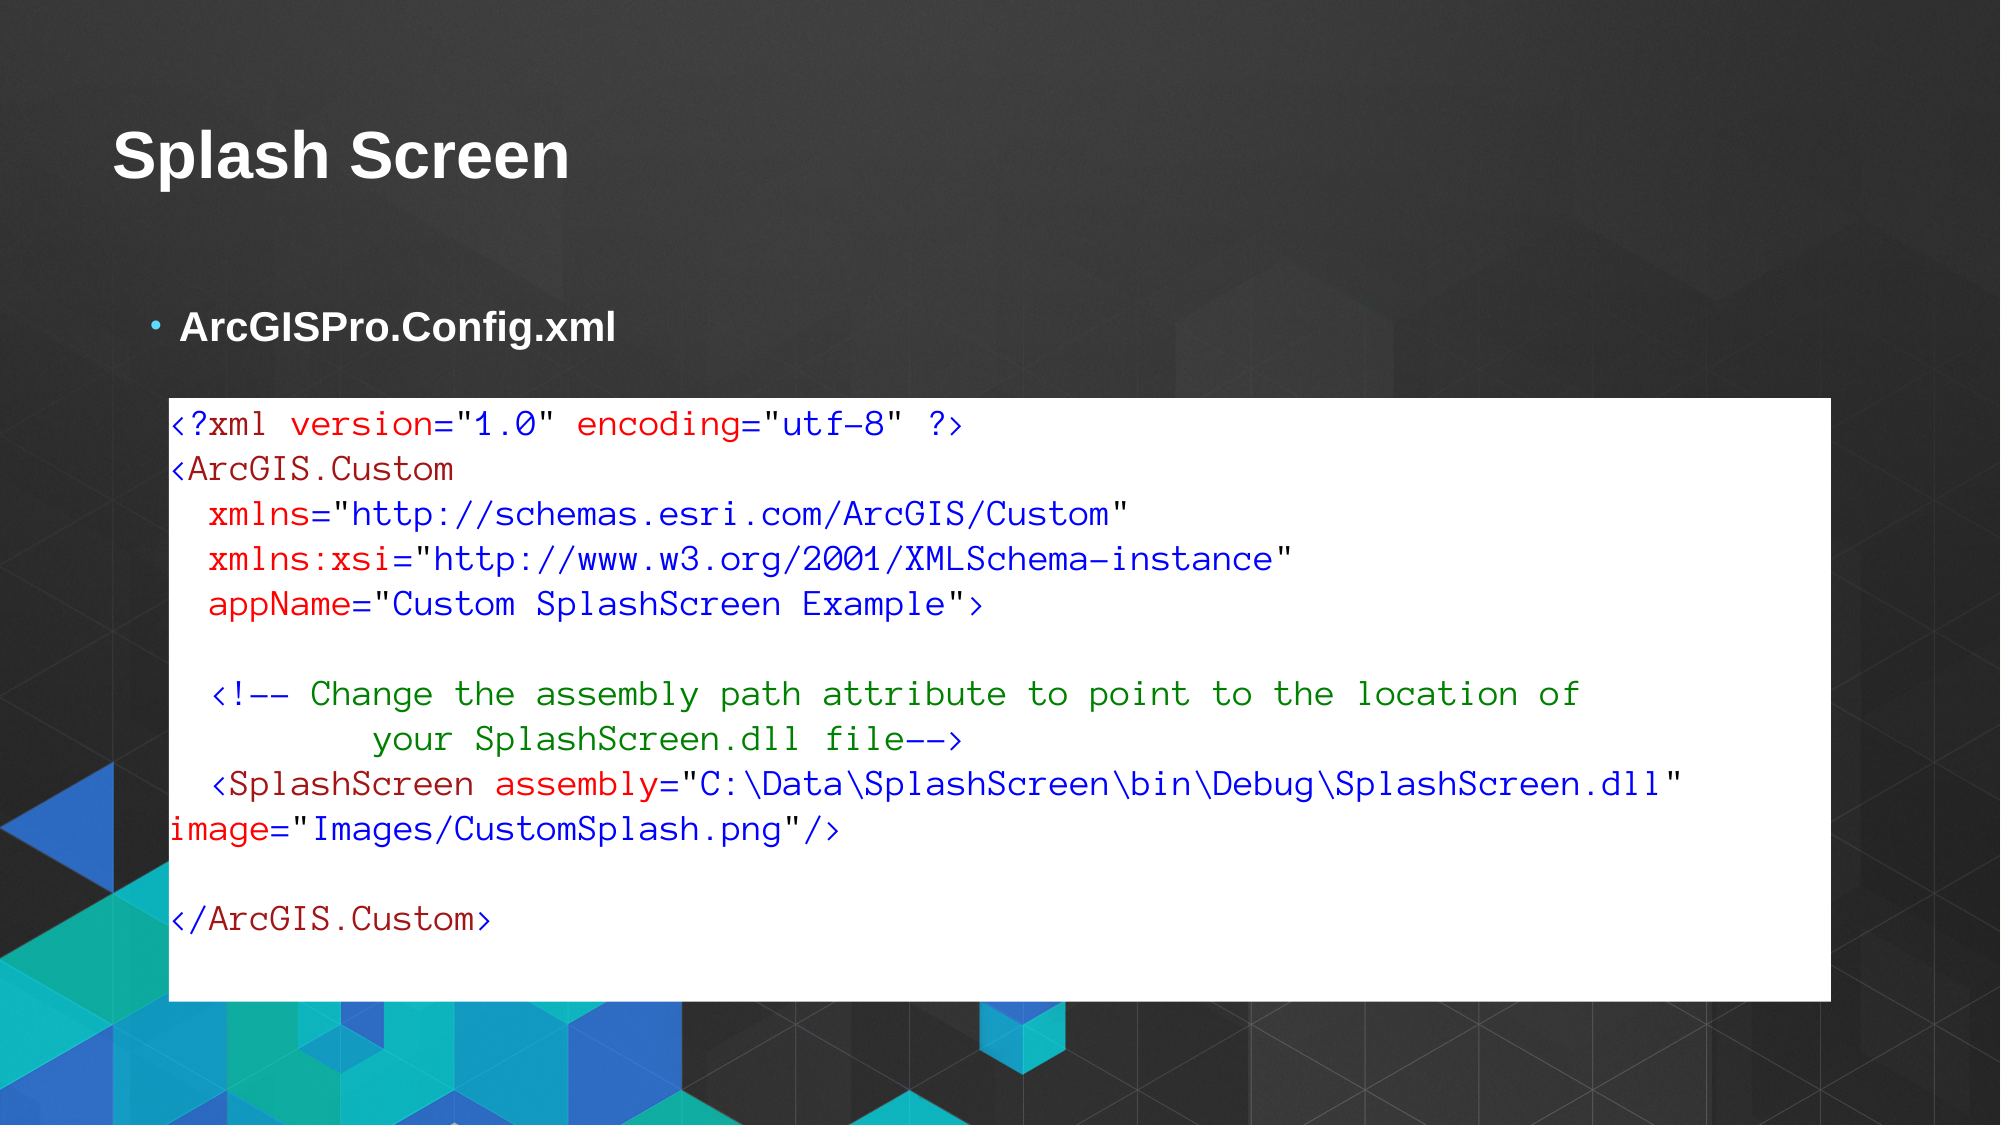

# Splash Screen
ArcGISPro.Config.xml

<?xml version="1.0" encoding="utf-8" ?>
<ArcGIS.Custom
  xmlns="http://schemas.esri.com/ArcGIS/Custom"
  xmlns:xsi="http://www.w3.org/2001/XMLSchema-instance"
  appName="Custom SplashScreen Example">

  <!-- Change the assembly path attribute to point to the location of
          your SplashScreen.dll file-->
  <SplashScreen assembly="C:\Data\SplashScreen\bin\Debug\SplashScreen.dll" image="Images/CustomSplash.png"/>

</ArcGIS.Custom>